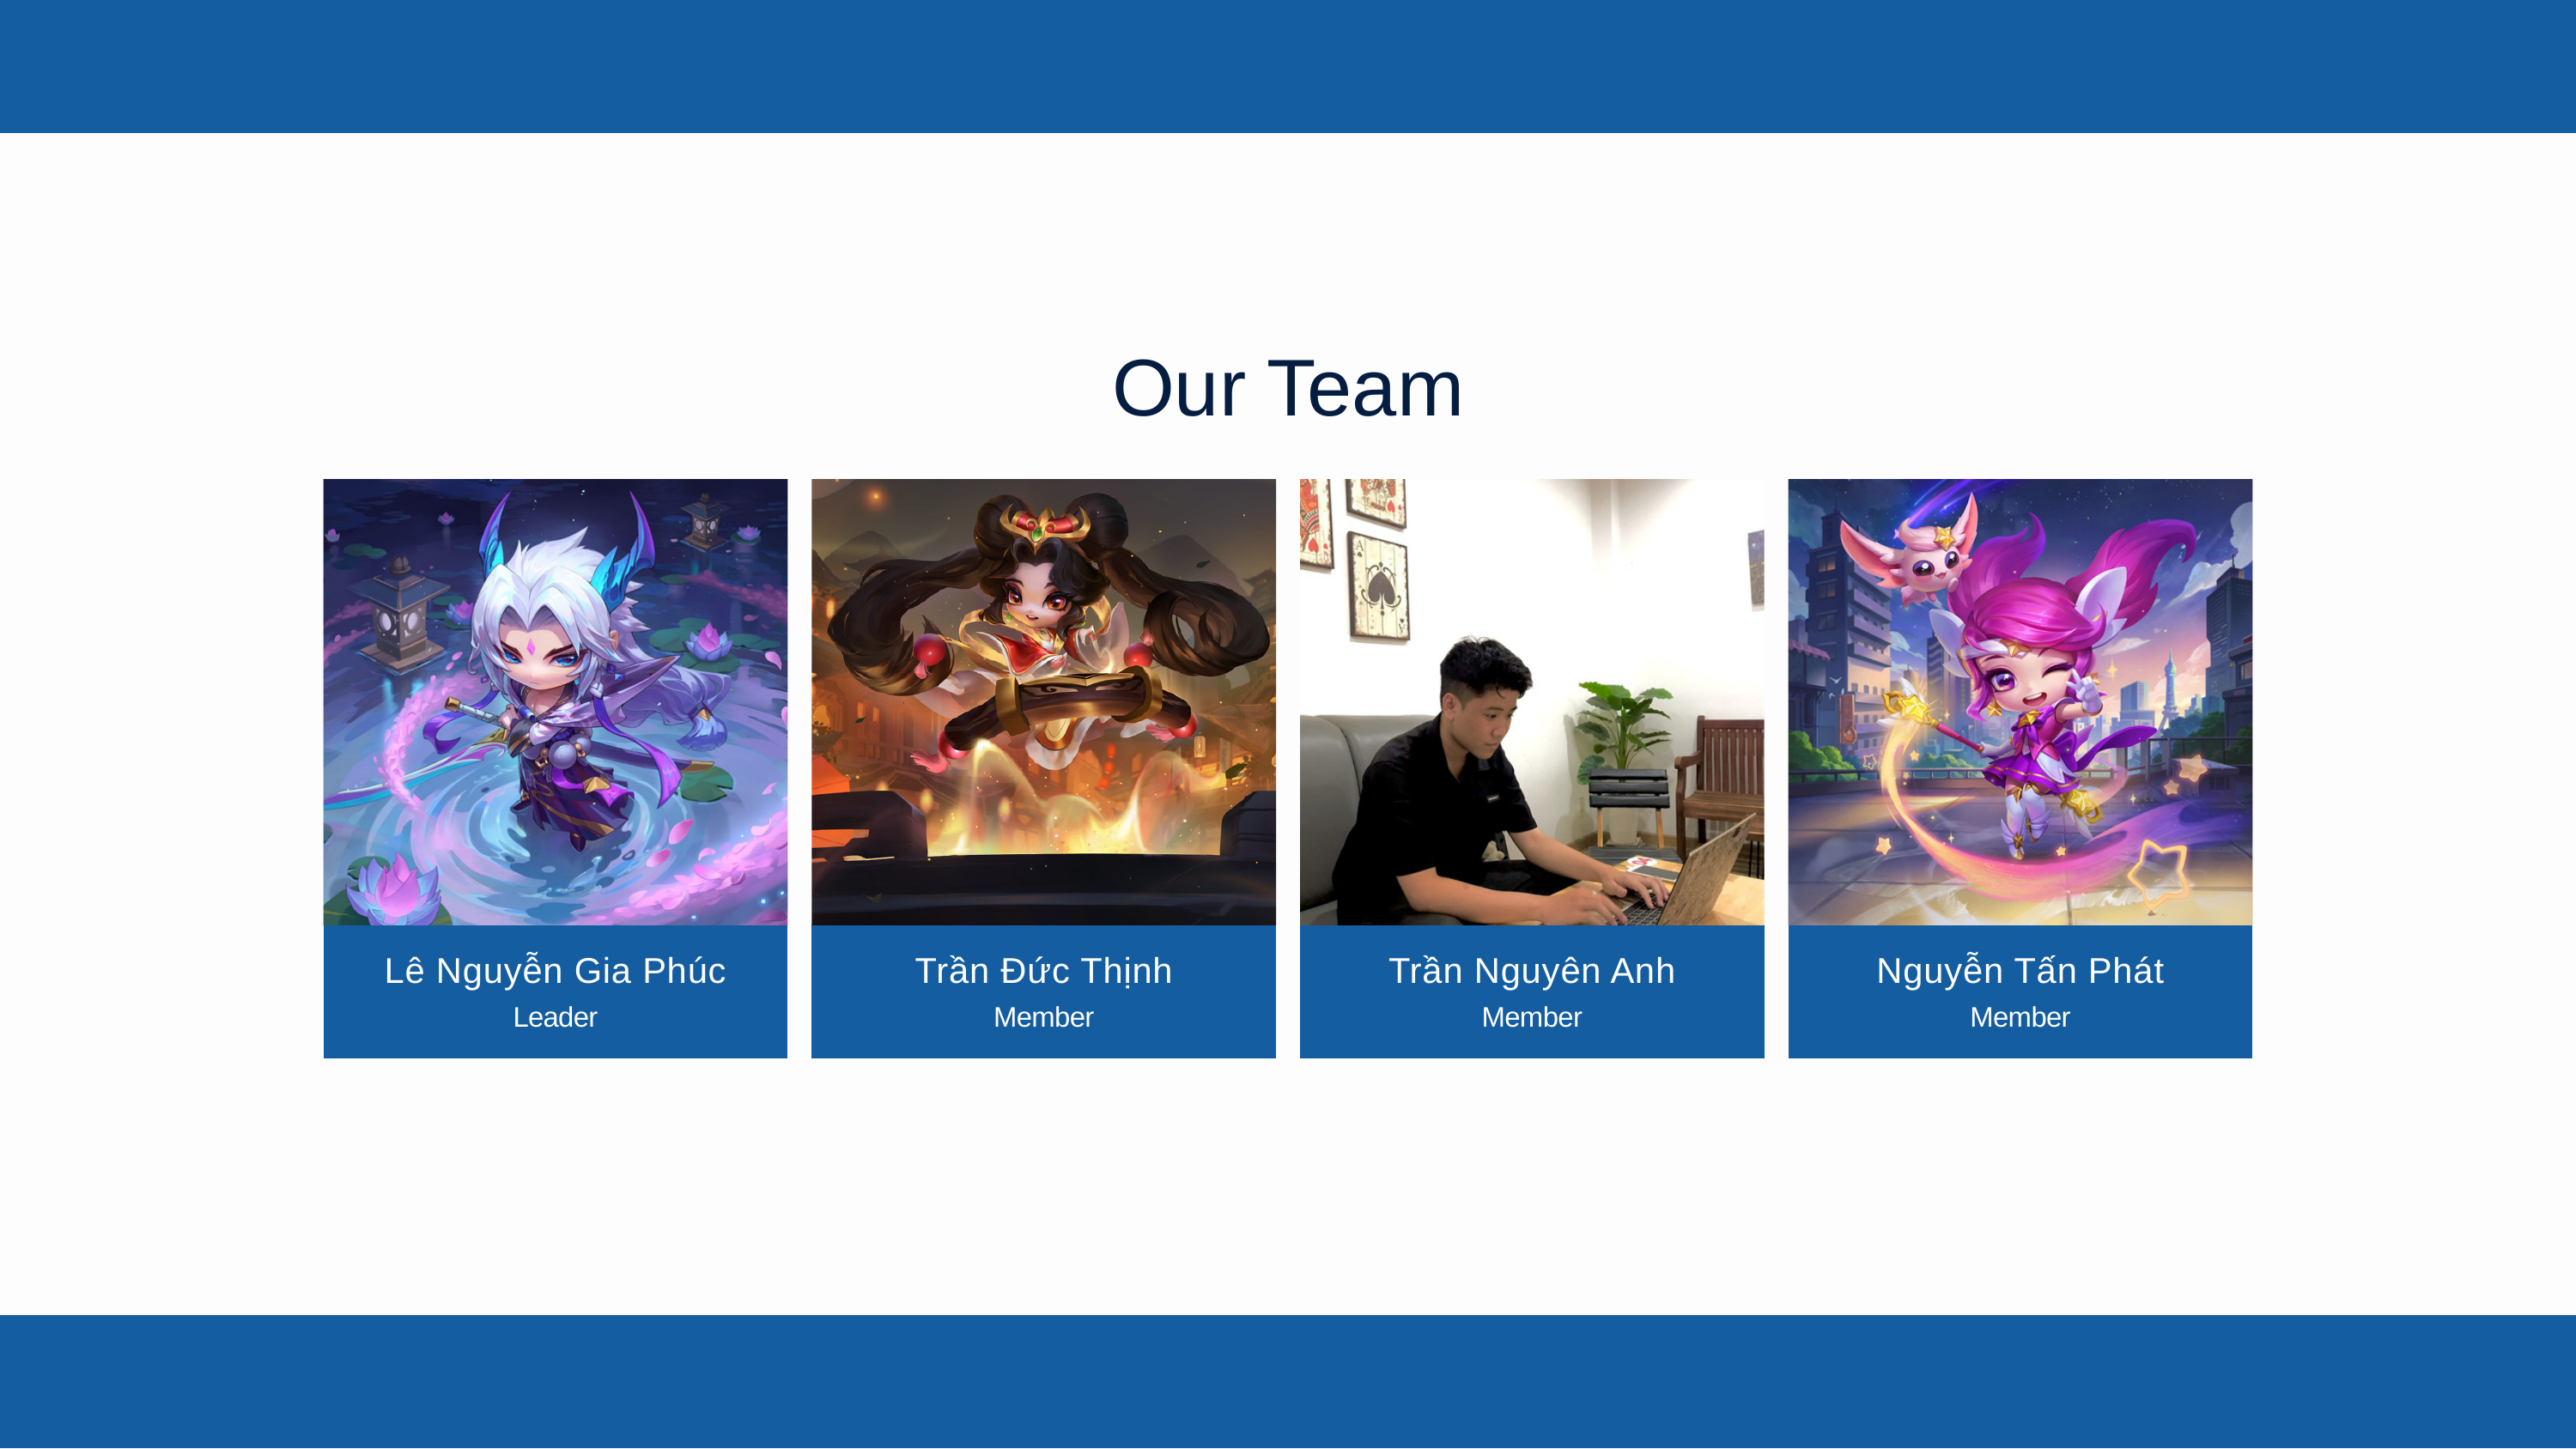

Our Team

Lê Nguyễn Gia Phúc
Trần Đức Thịnh
Trần Nguyên Anh
Nguyễn Tấn Phát
Leader
Member
Member
Member